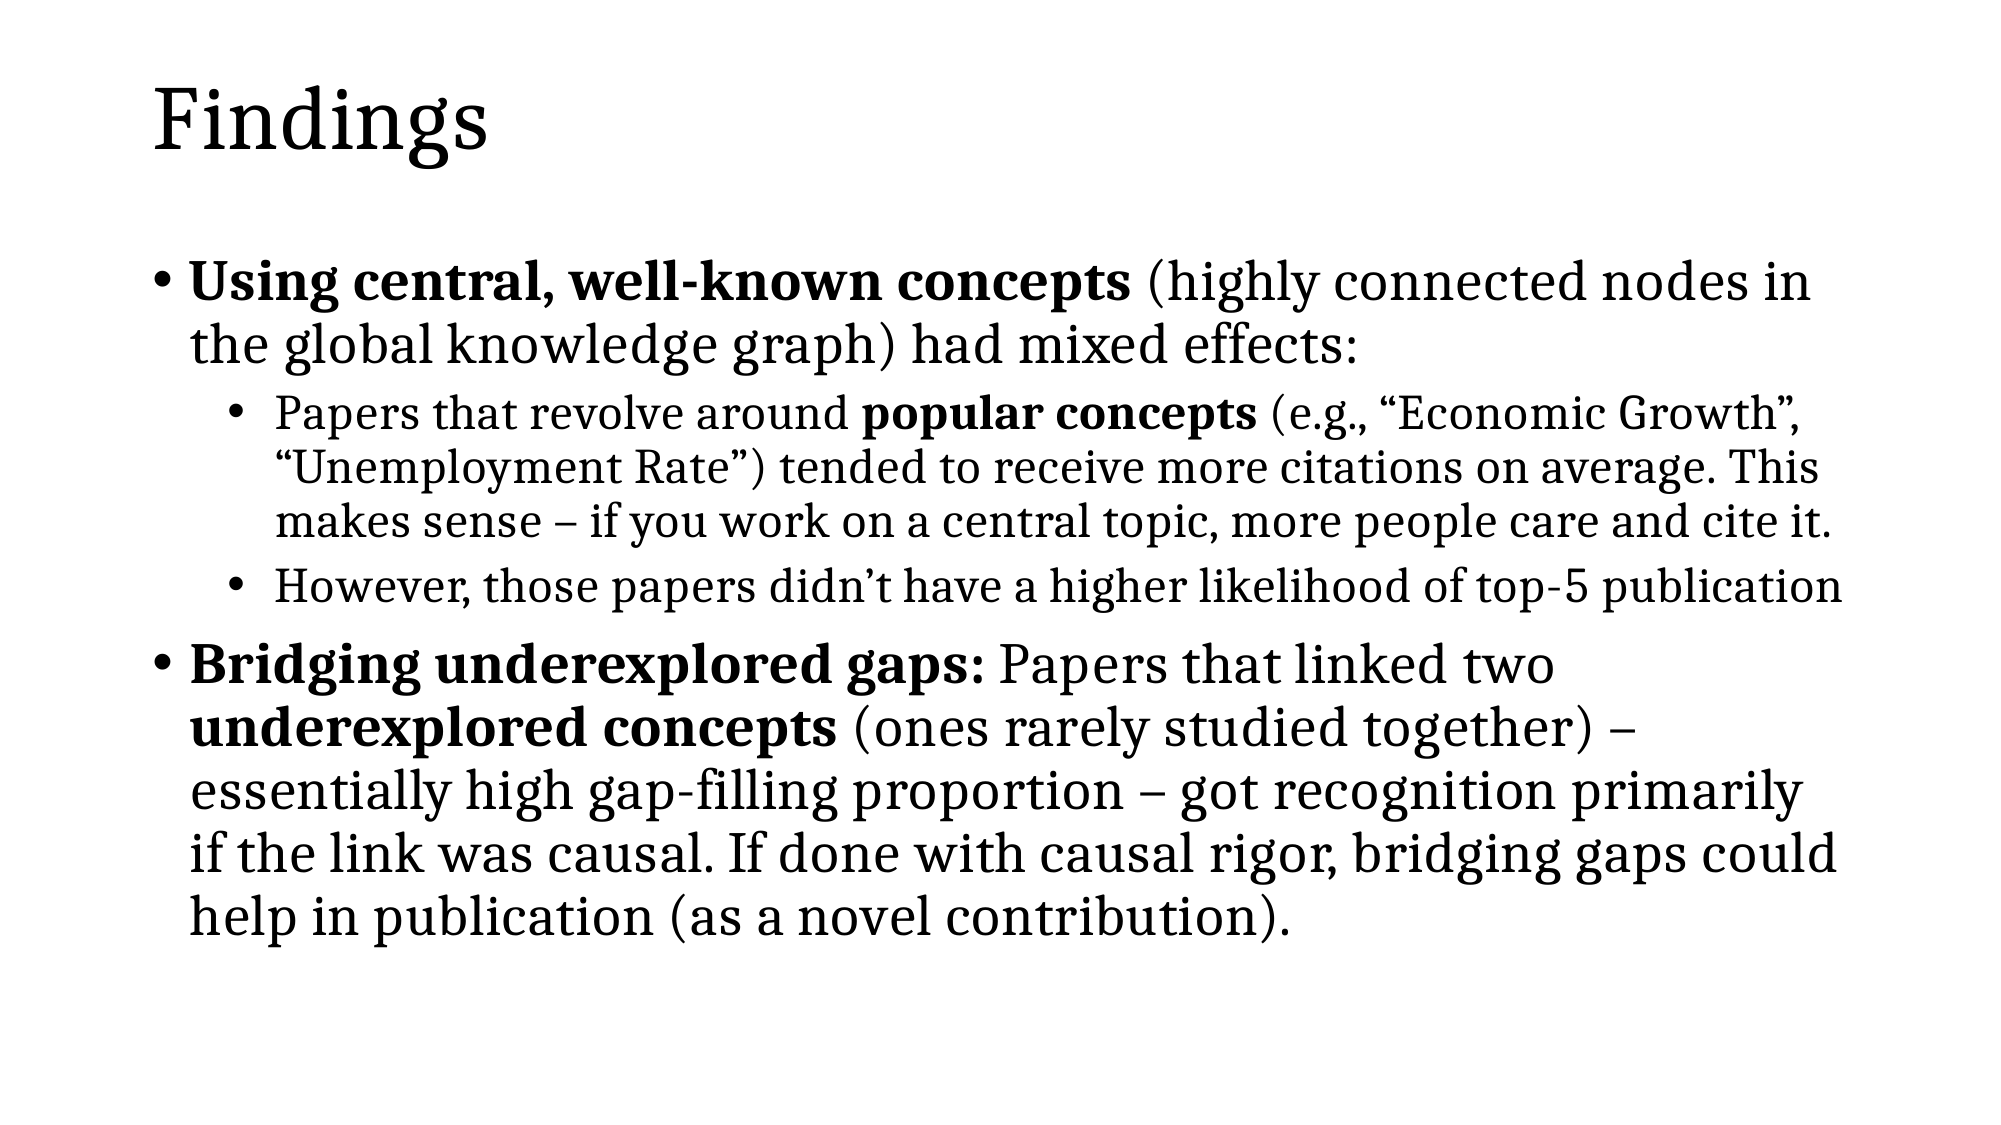

# Findings
Using central, well-known concepts (highly connected nodes in the global knowledge graph) had mixed effects:
Papers that revolve around popular concepts (e.g., “Economic Growth”, “Unemployment Rate”) tended to receive more citations on average. This makes sense – if you work on a central topic, more people care and cite it.
However, those papers didn’t have a higher likelihood of top-5 publication
Bridging underexplored gaps: Papers that linked two underexplored concepts (ones rarely studied together) – essentially high gap-filling proportion – got recognition primarily if the link was causal. If done with causal rigor, bridging gaps could help in publication (as a novel contribution).